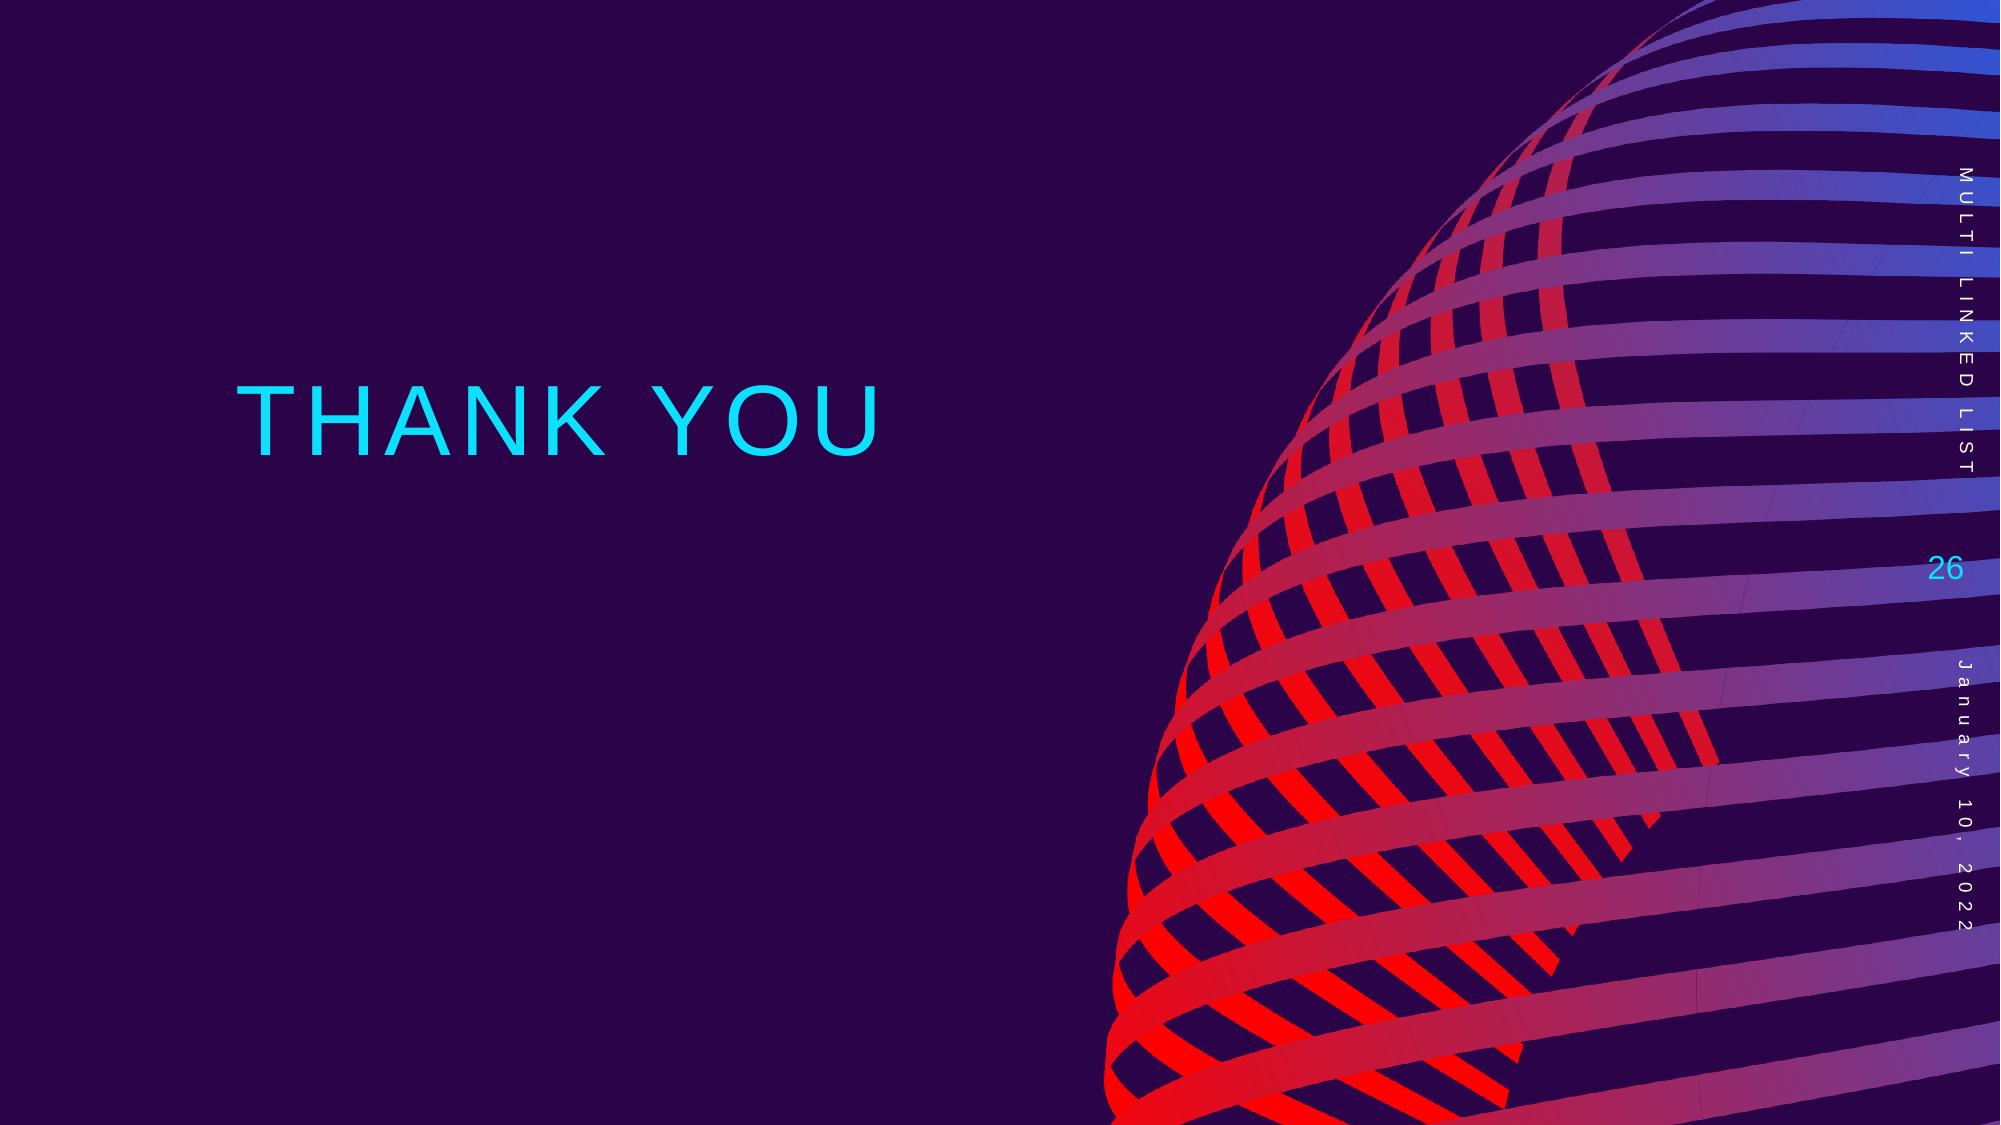

# Thank you
MULTI LINKED LIST

26
January 10, 2022